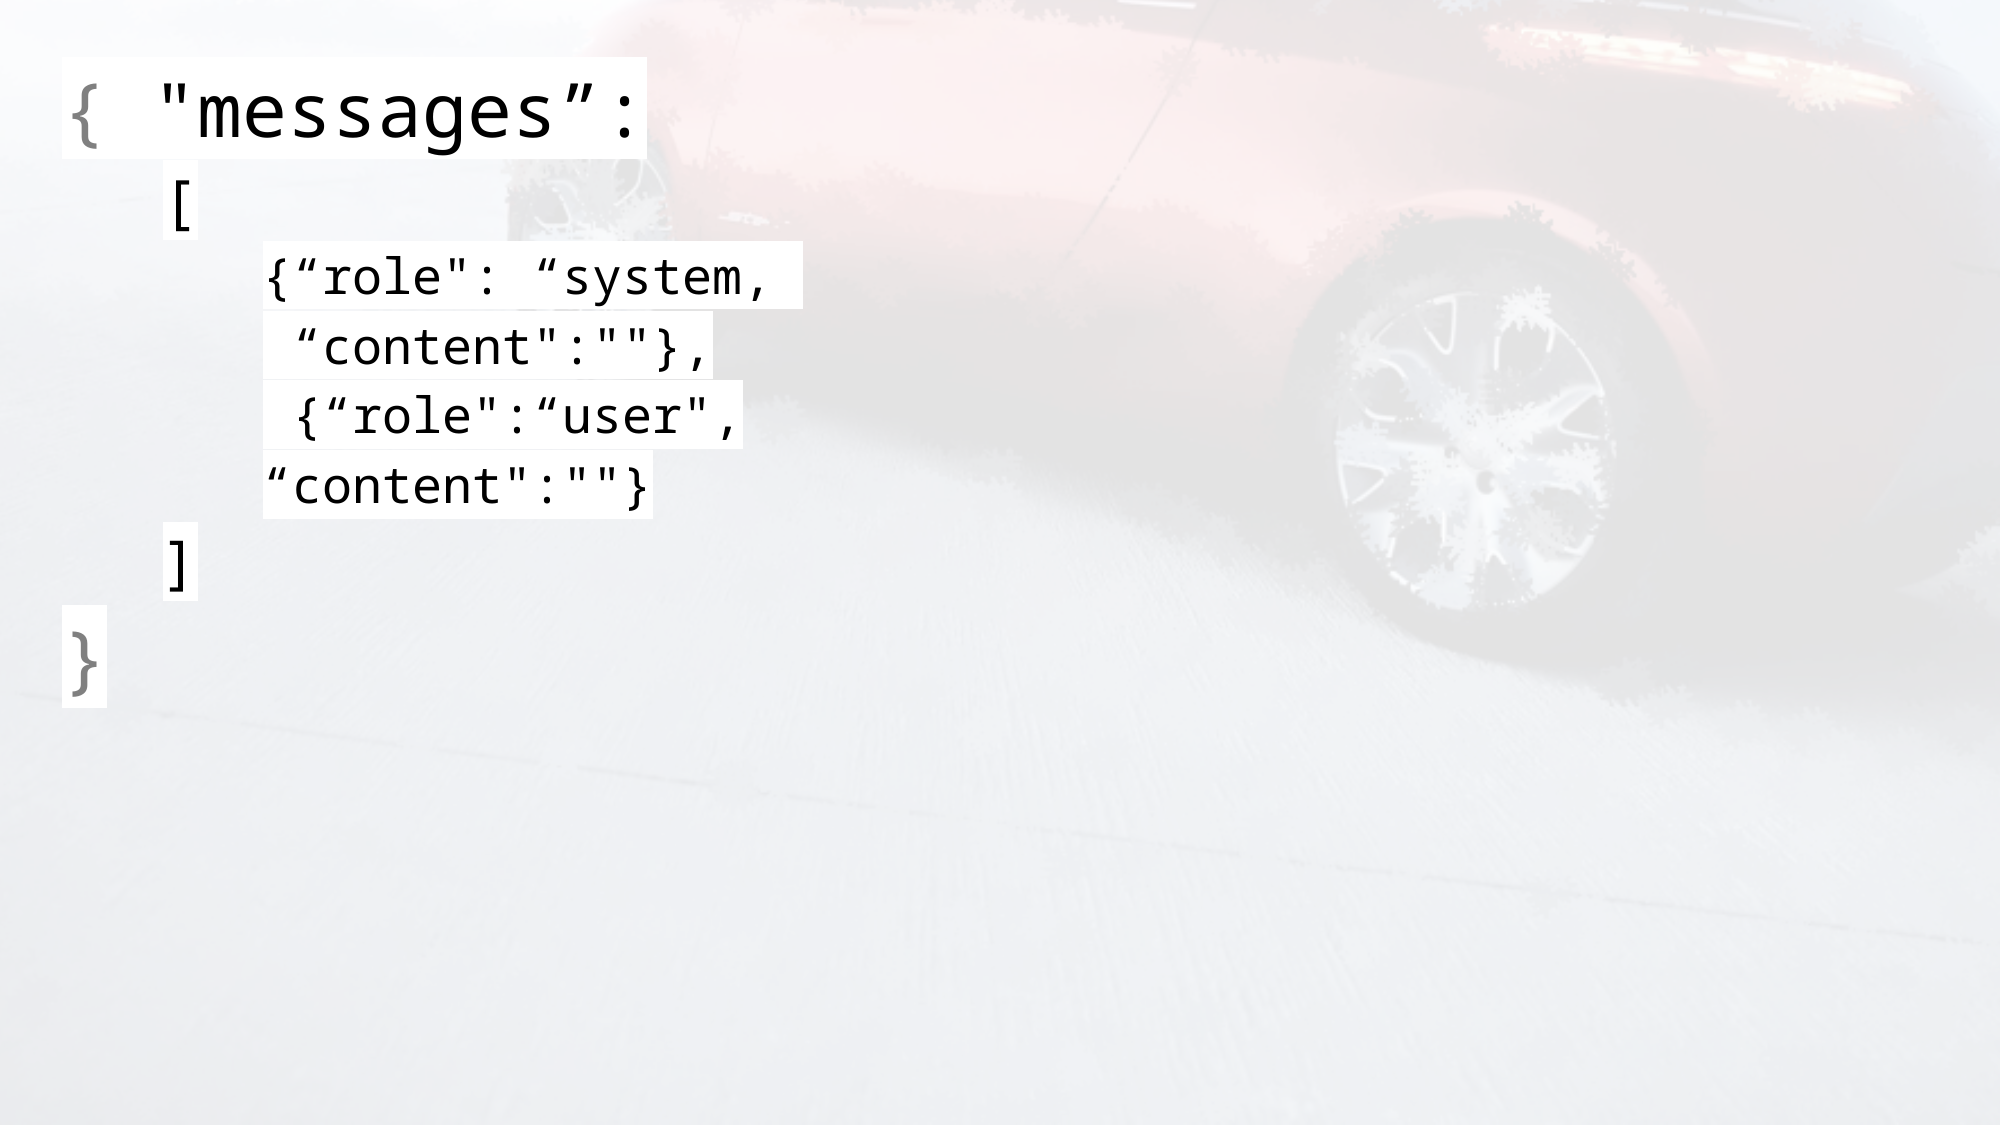

{ "messages”:
[
{“role": “system,
 “content":""},
 {“role":“user",
“content":""}
]
}